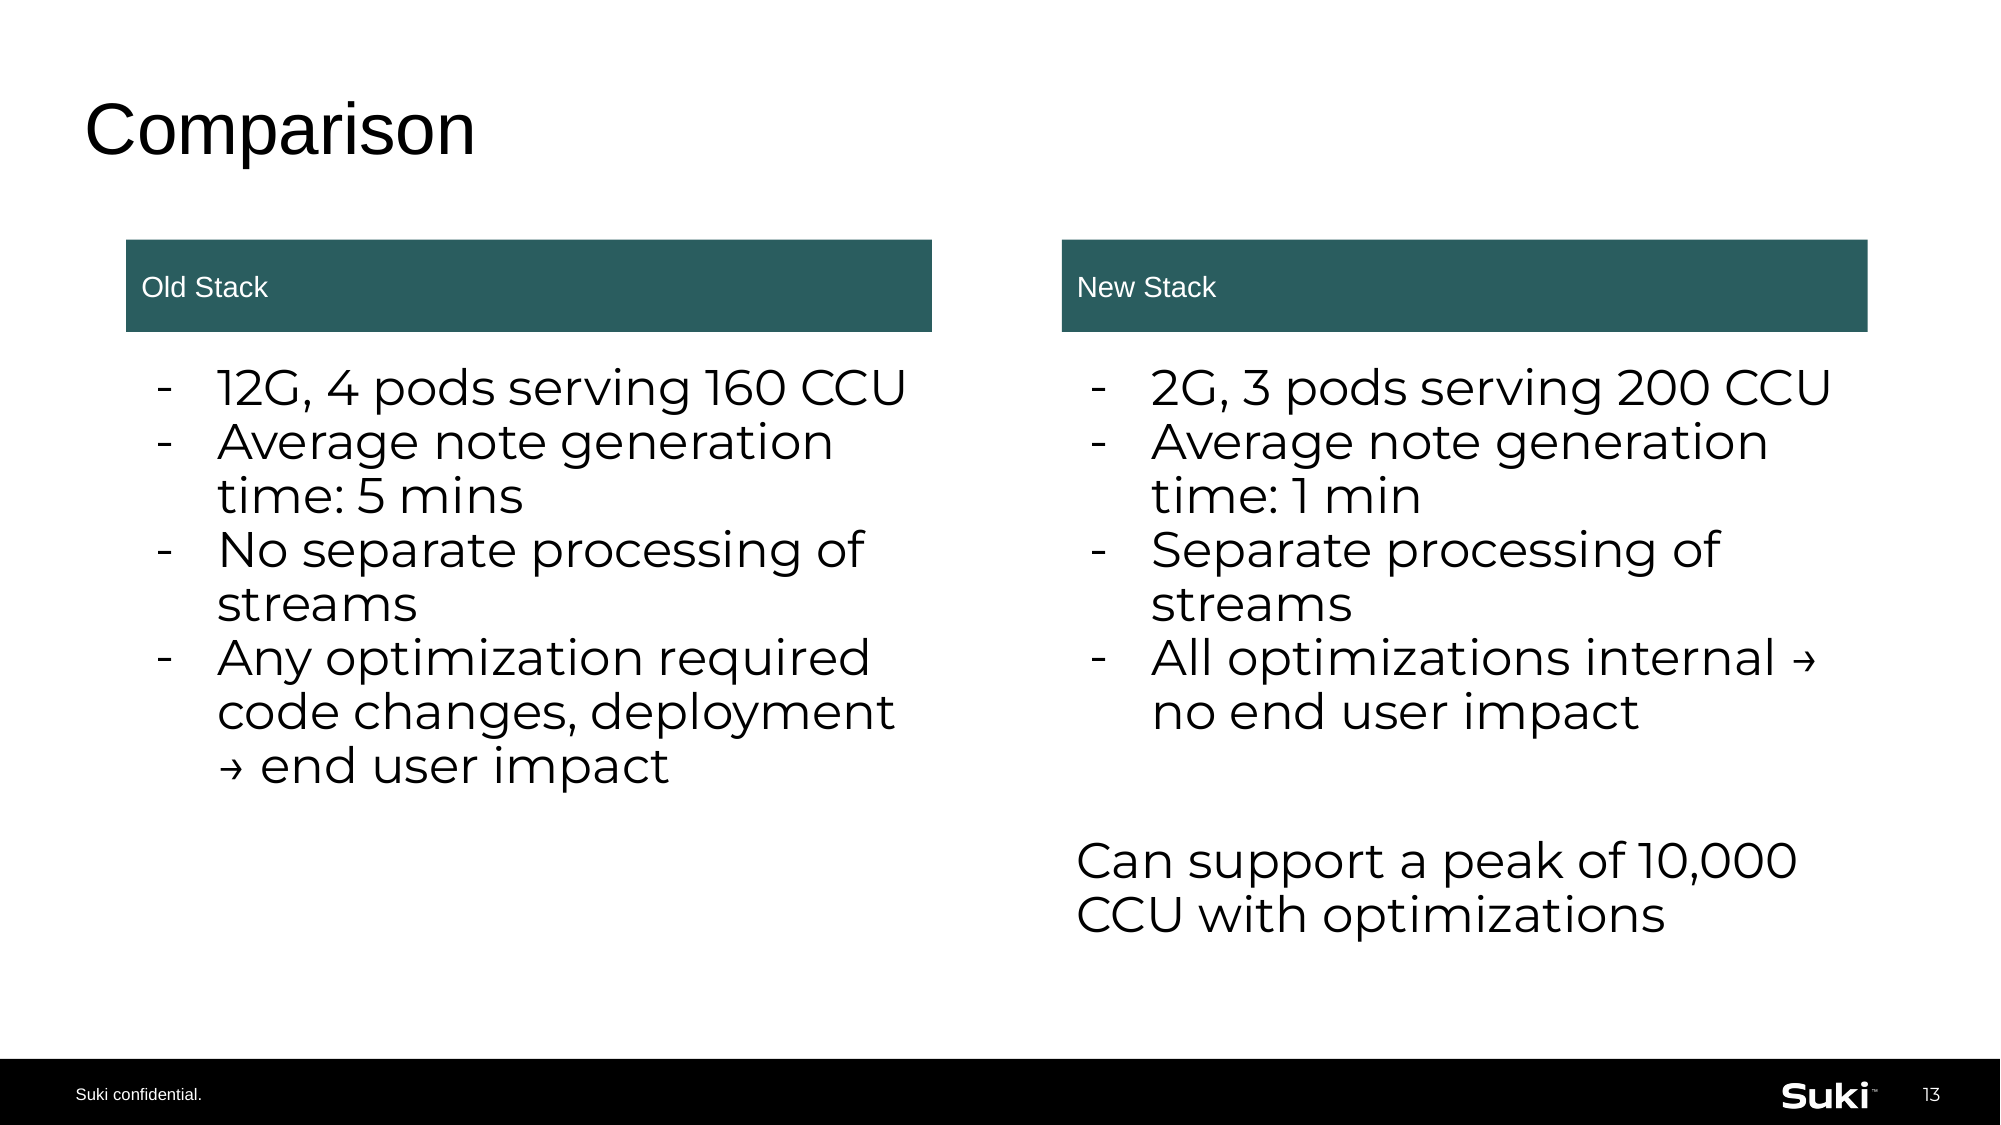

# Comparison
Old Stack
New Stack
12G, 4 pods serving 160 CCU
Average note generation time: 5 mins
No separate processing of streams
Any optimization required code changes, deployment → end user impact
2G, 3 pods serving 200 CCU
Average note generation time: 1 min
Separate processing of streams
All optimizations internal → no end user impact

Can support a peak of 10,000 CCU with optimizations